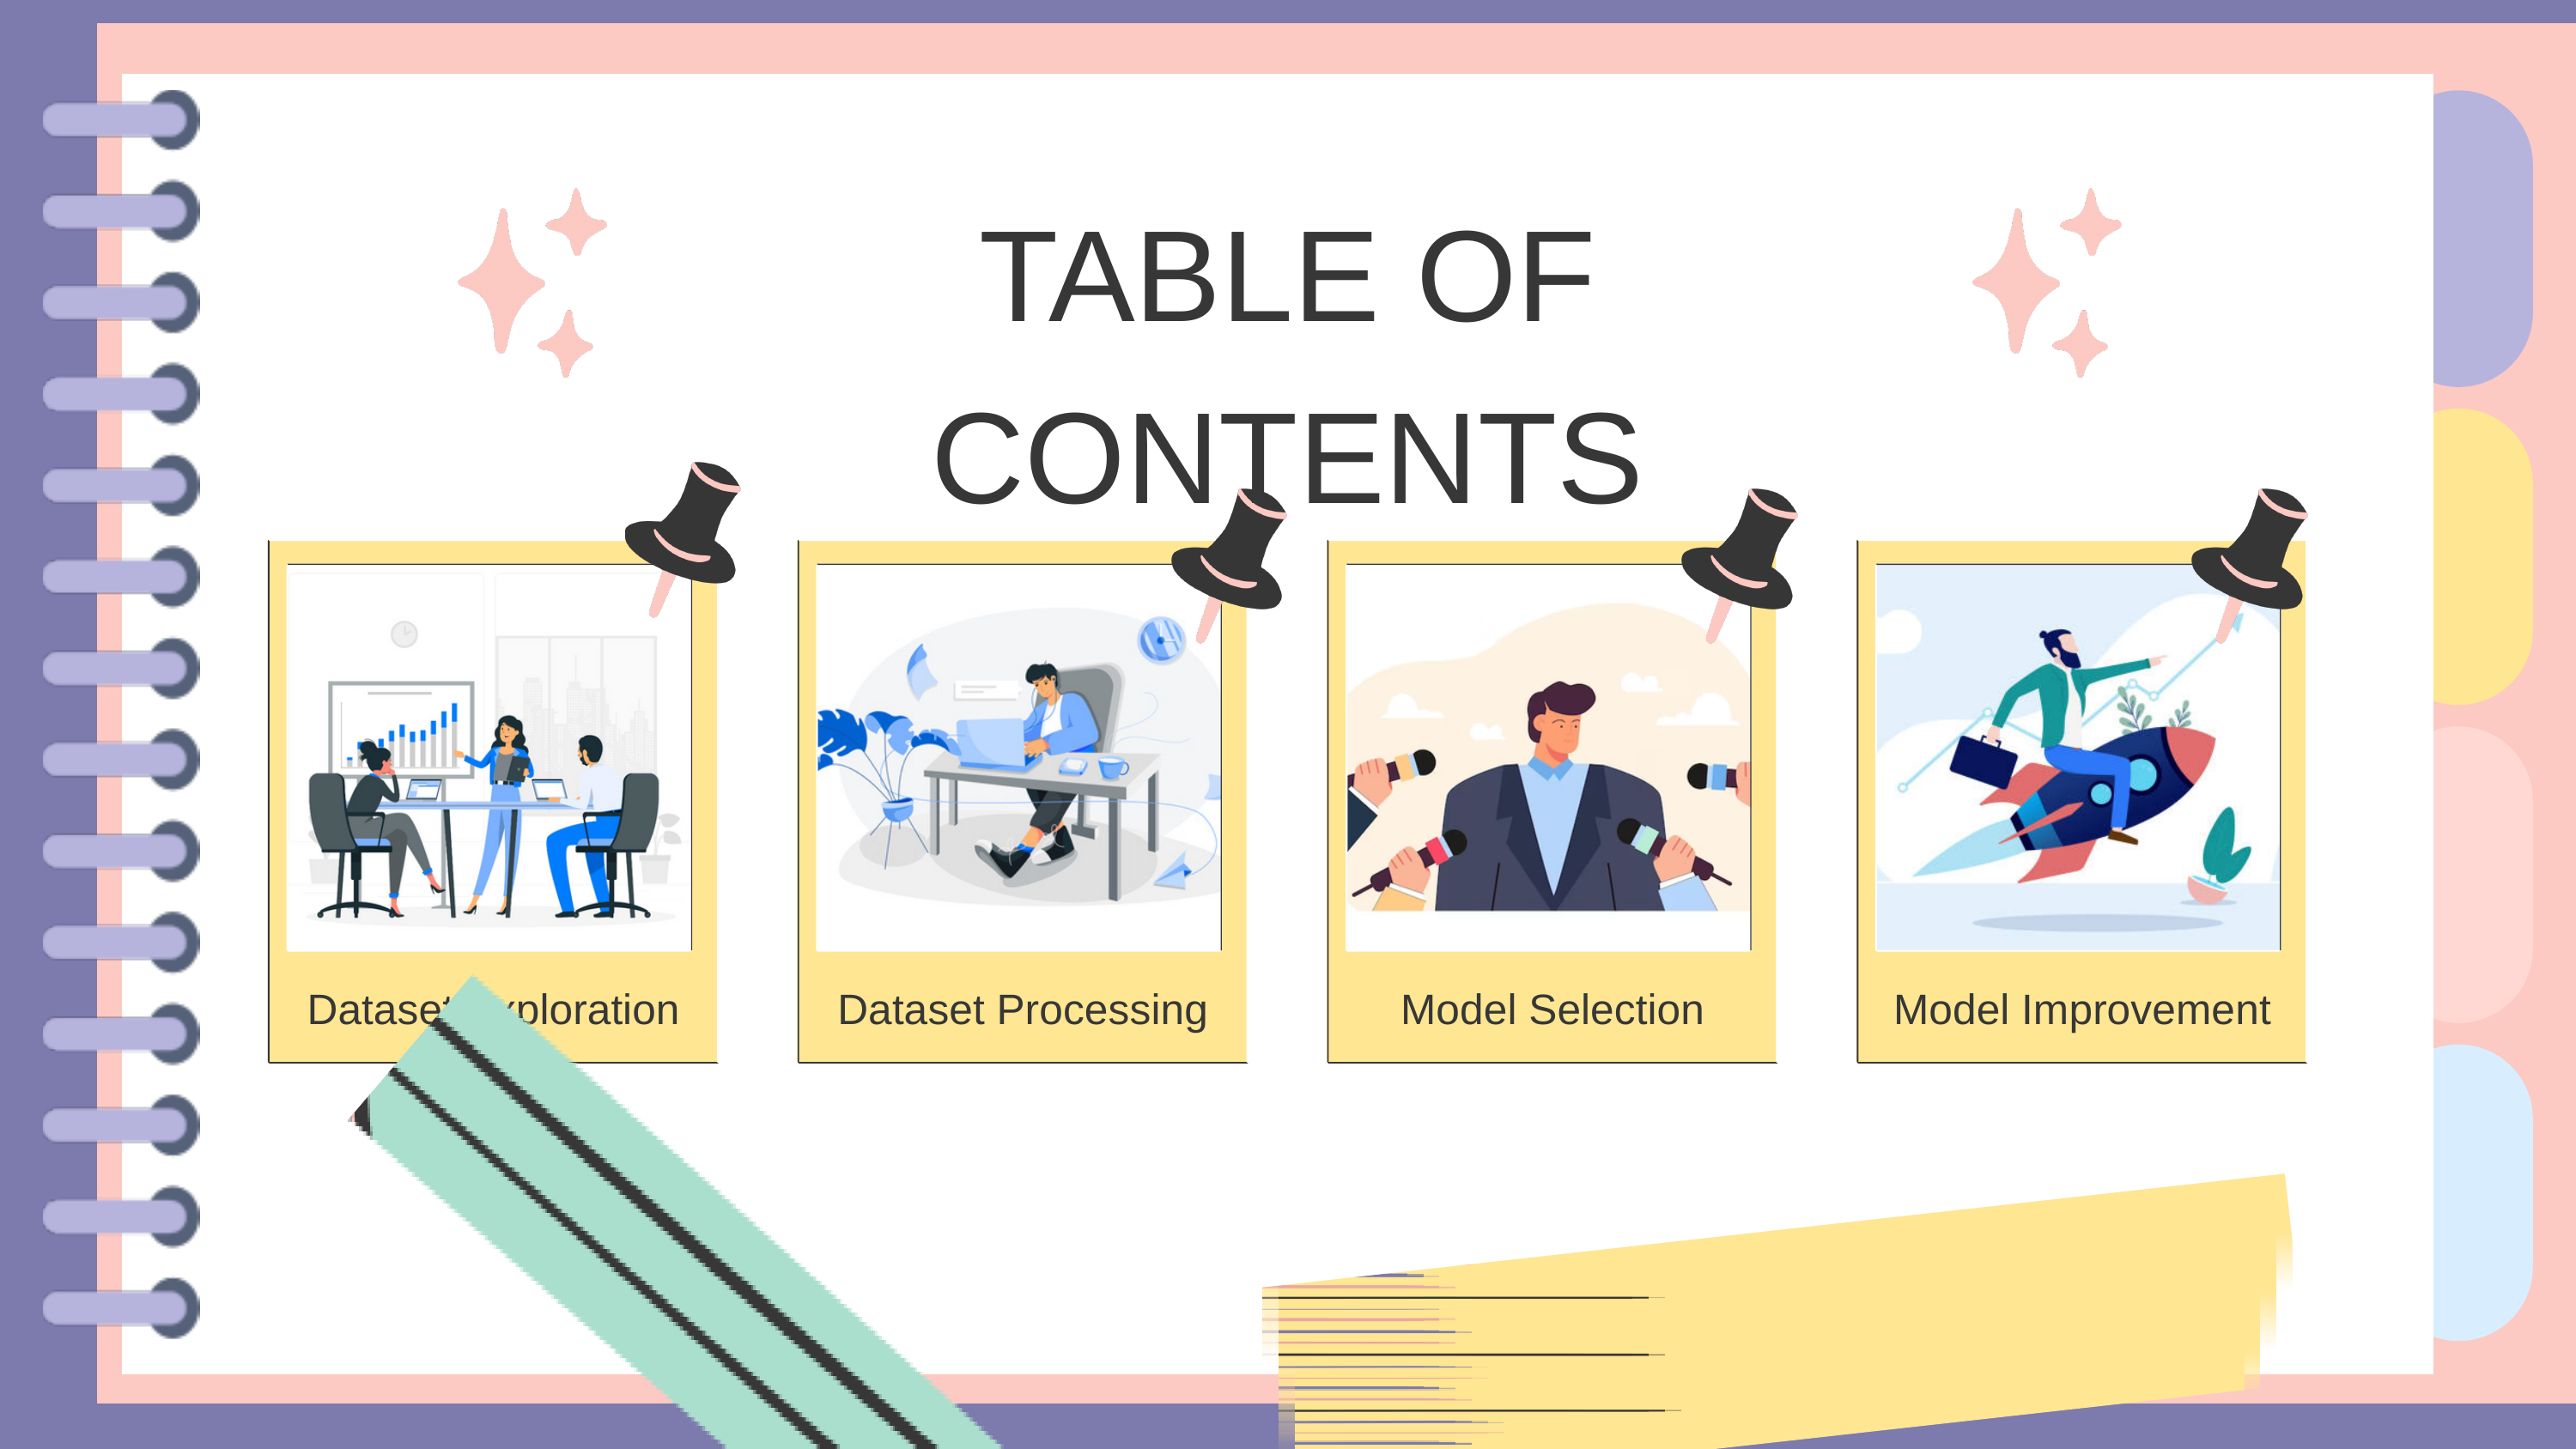

TABLE OF CONTENTS

Dataset Exploration
Dataset Processing
Model Selection
Model Improvement